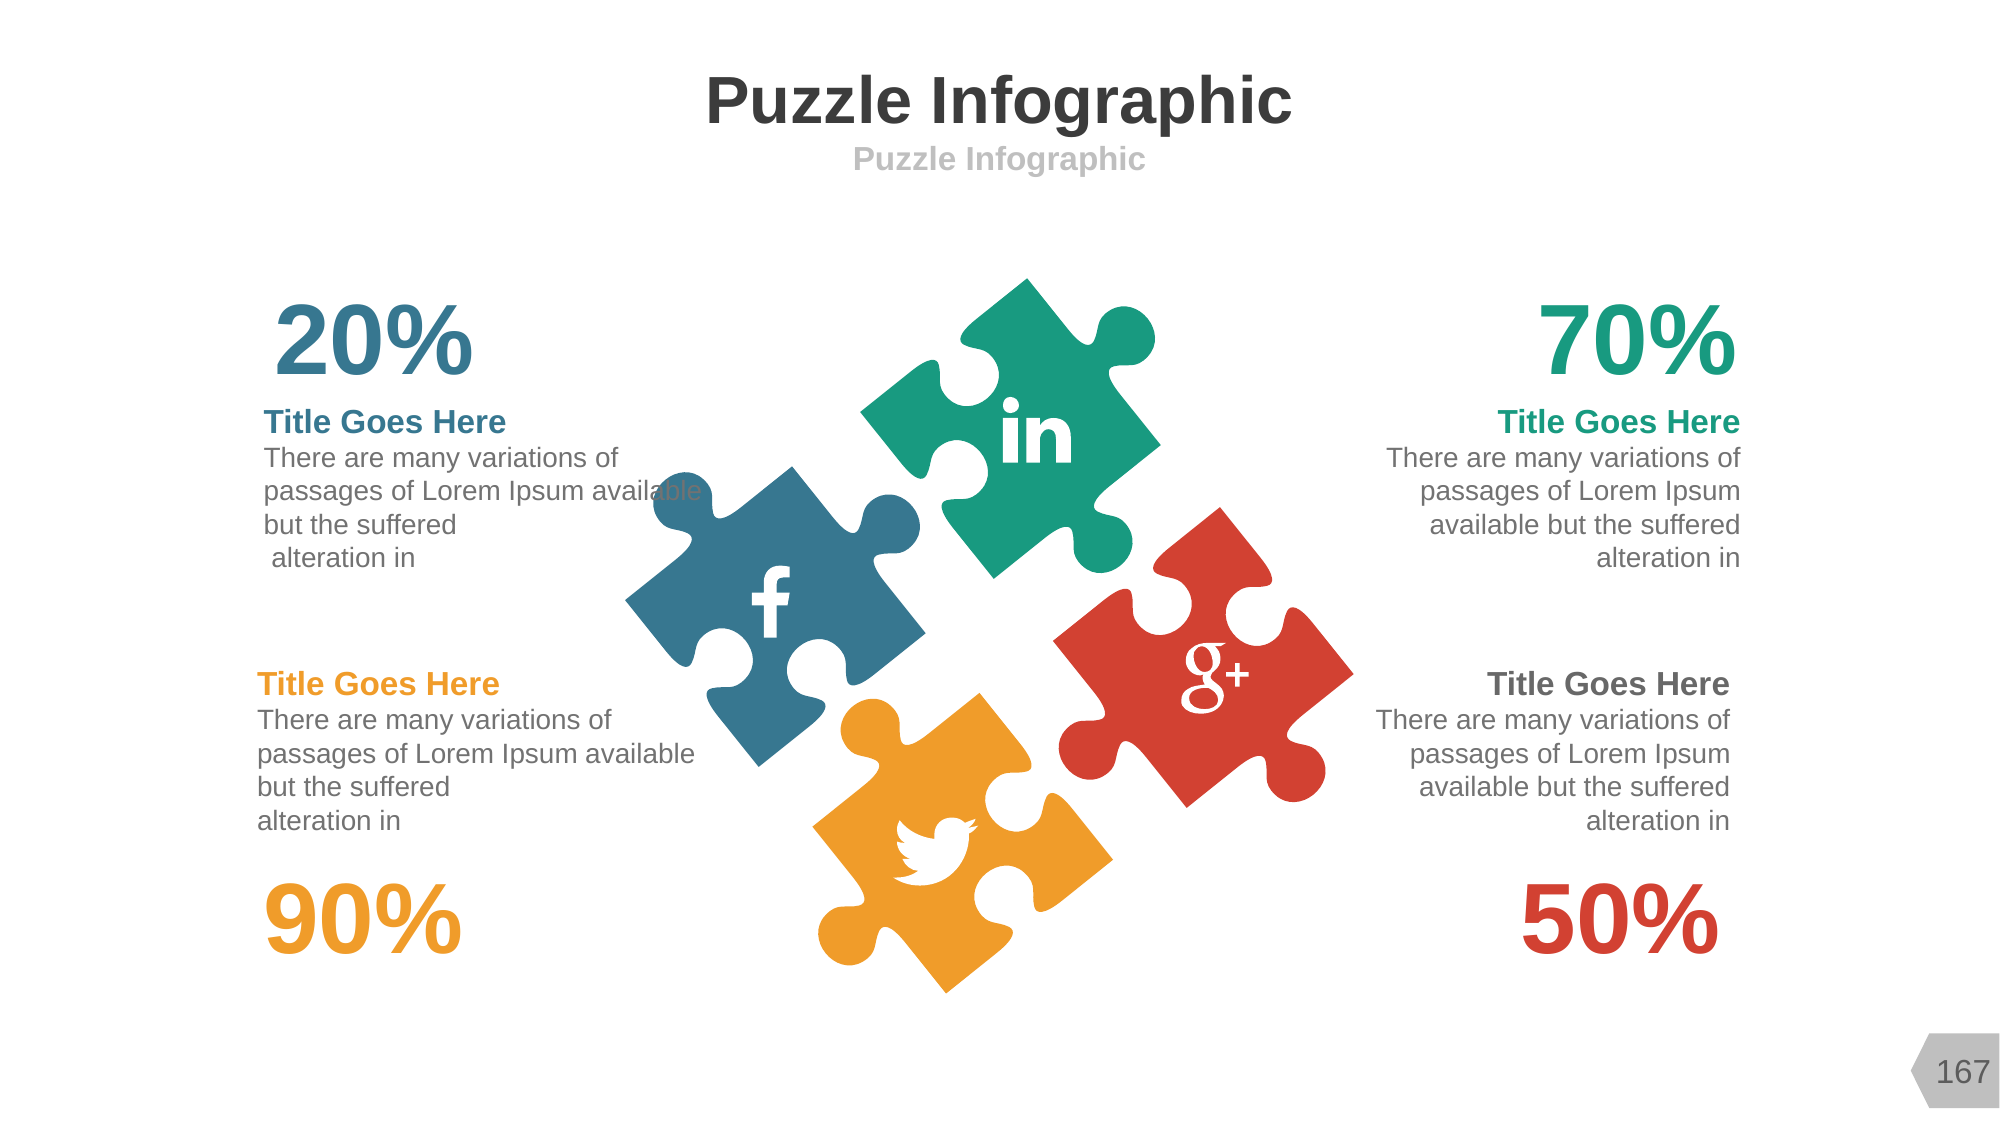

# Puzzle Infographic
Puzzle Infographic
20%
70%

Title Goes Here
There are many variations of passages of Lorem Ipsum available but the suffered
 alteration in
Title Goes Here
There are many variations of passages of Lorem Ipsum available but the suffered alteration in

Title Goes Here
There are many variations of passages of Lorem Ipsum available but the suffered
alteration in
Title Goes Here
There are many variations of passages of Lorem Ipsum available but the suffered alteration in

90%
50%